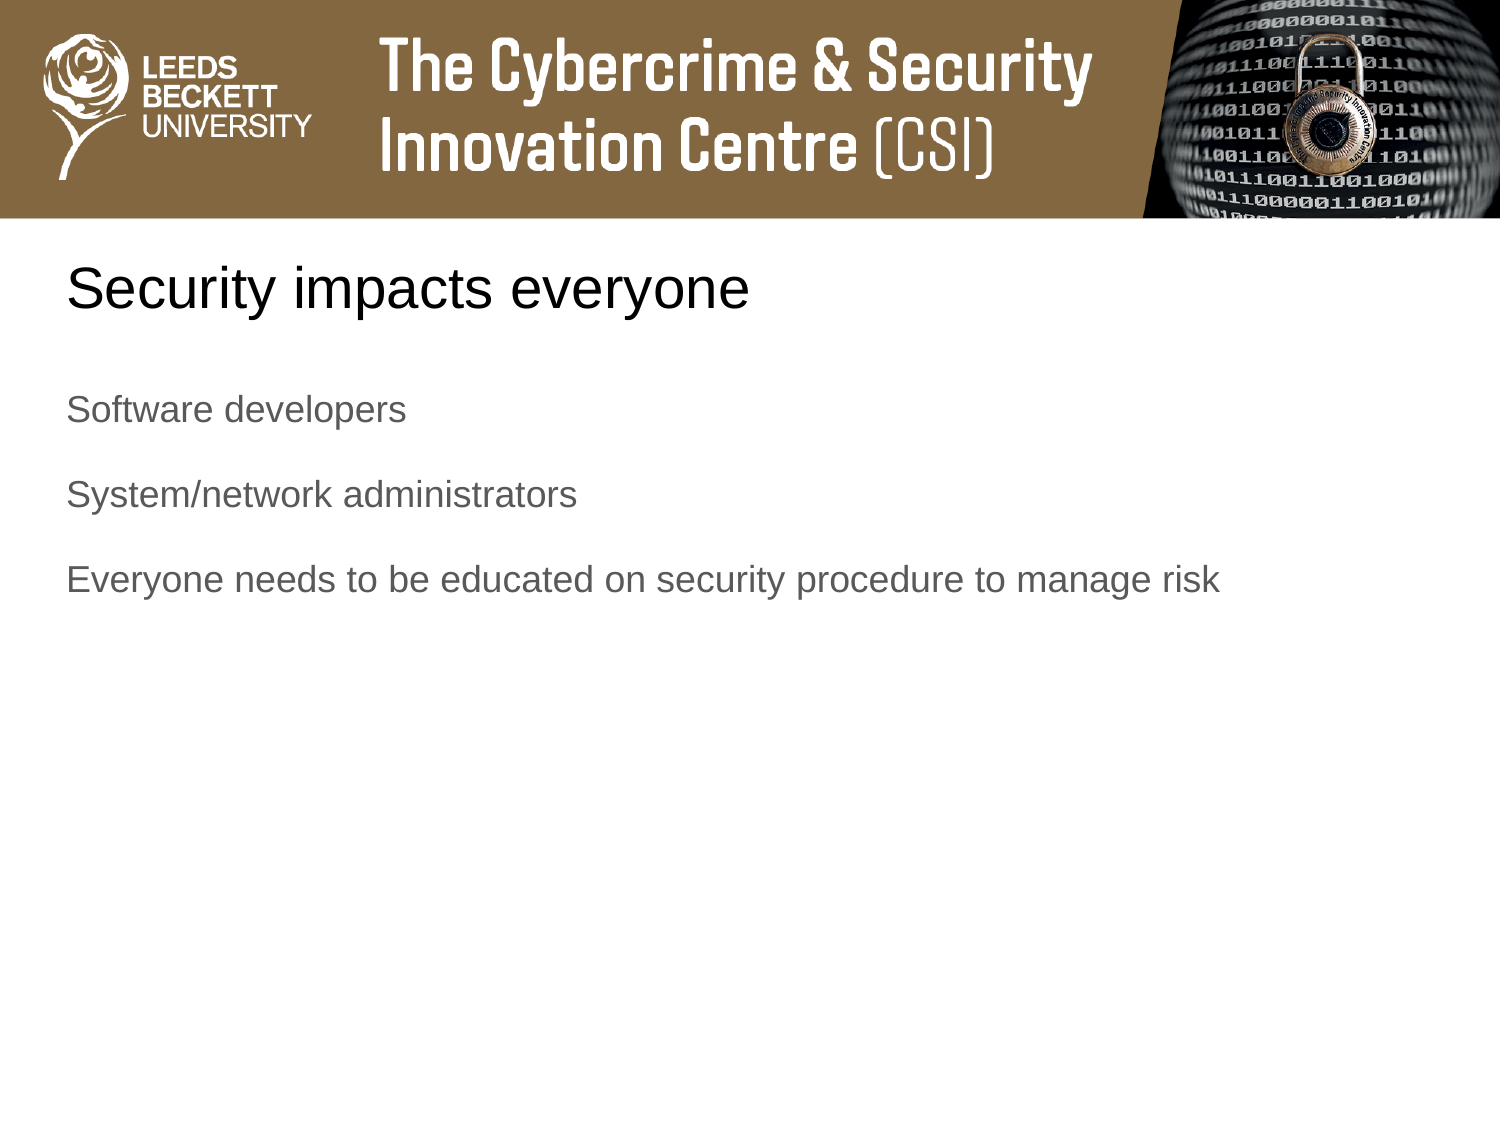

# Security impacts everyone
Software developers
System/network administrators
Everyone needs to be educated on security procedure to manage risk